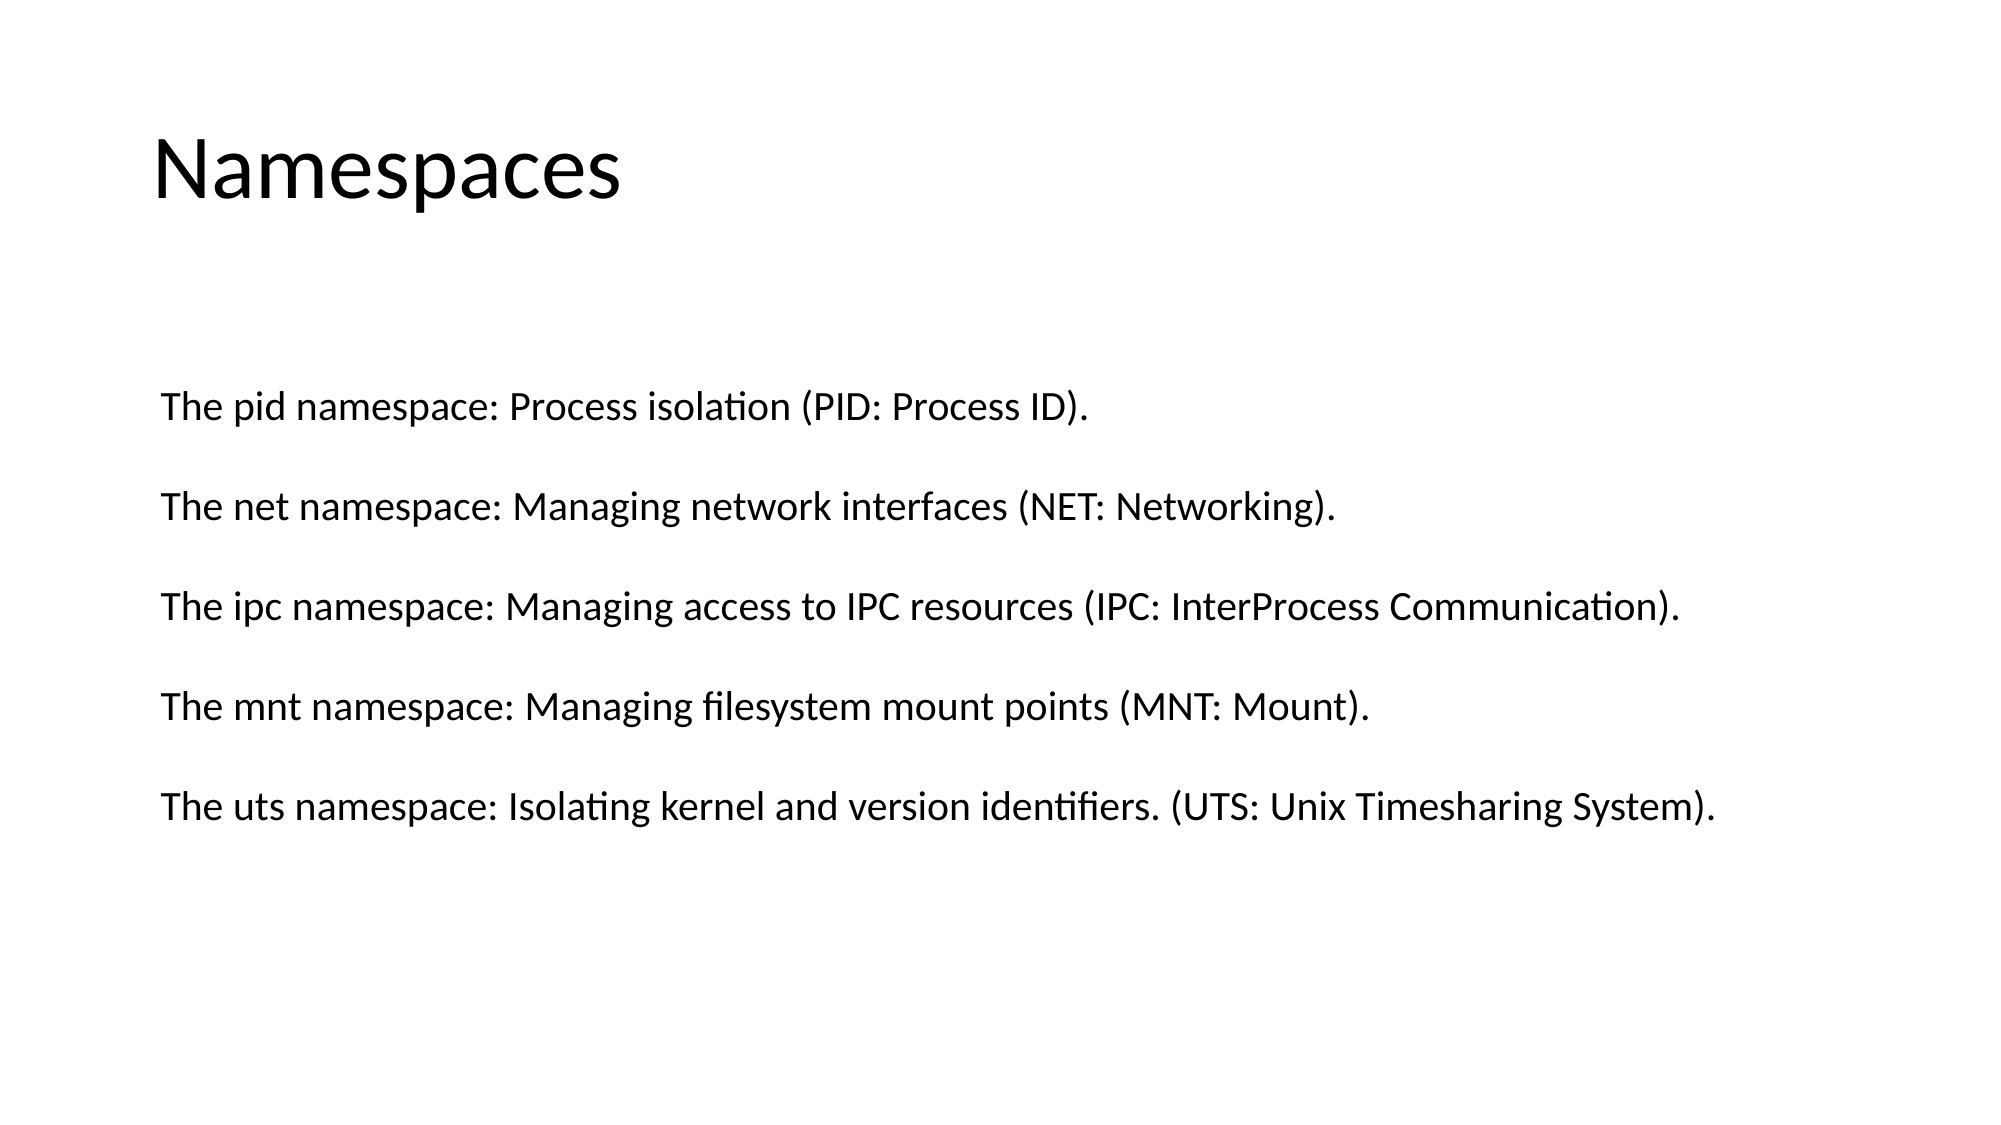

# Namespaces
The pid namespace: Process isolation (PID: Process ID).

The net namespace: Managing network interfaces (NET: Networking).

The ipc namespace: Managing access to IPC resources (IPC: InterProcess Communication).

The mnt namespace: Managing filesystem mount points (MNT: Mount).

The uts namespace: Isolating kernel and version identifiers. (UTS: Unix Timesharing System).